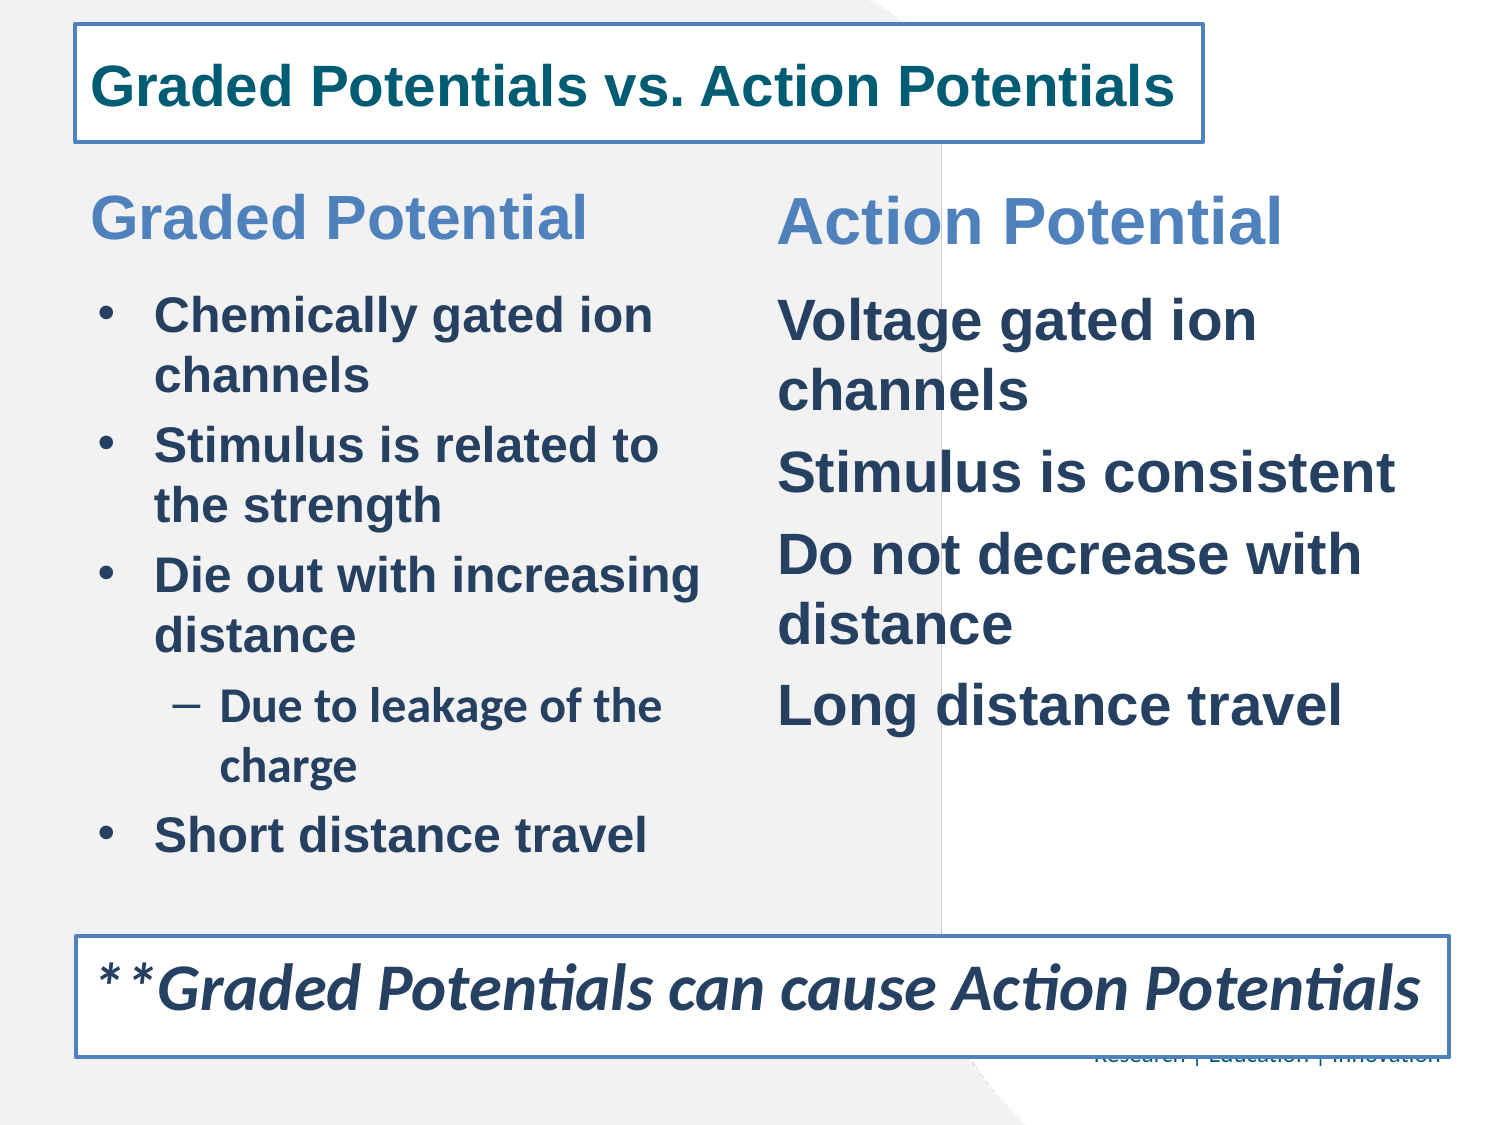

Graded Potentials vs. Action Potentials
Graded Potential
Action Potential
Chemically gated ion channels
Stimulus is related to the strength
Die out with increasing distance
Due to leakage of the charge
Short distance travel
Voltage gated ion channels
Stimulus is consistent
Do not decrease with distance
Long distance travel

**Graded Potentials can cause Action Potentials